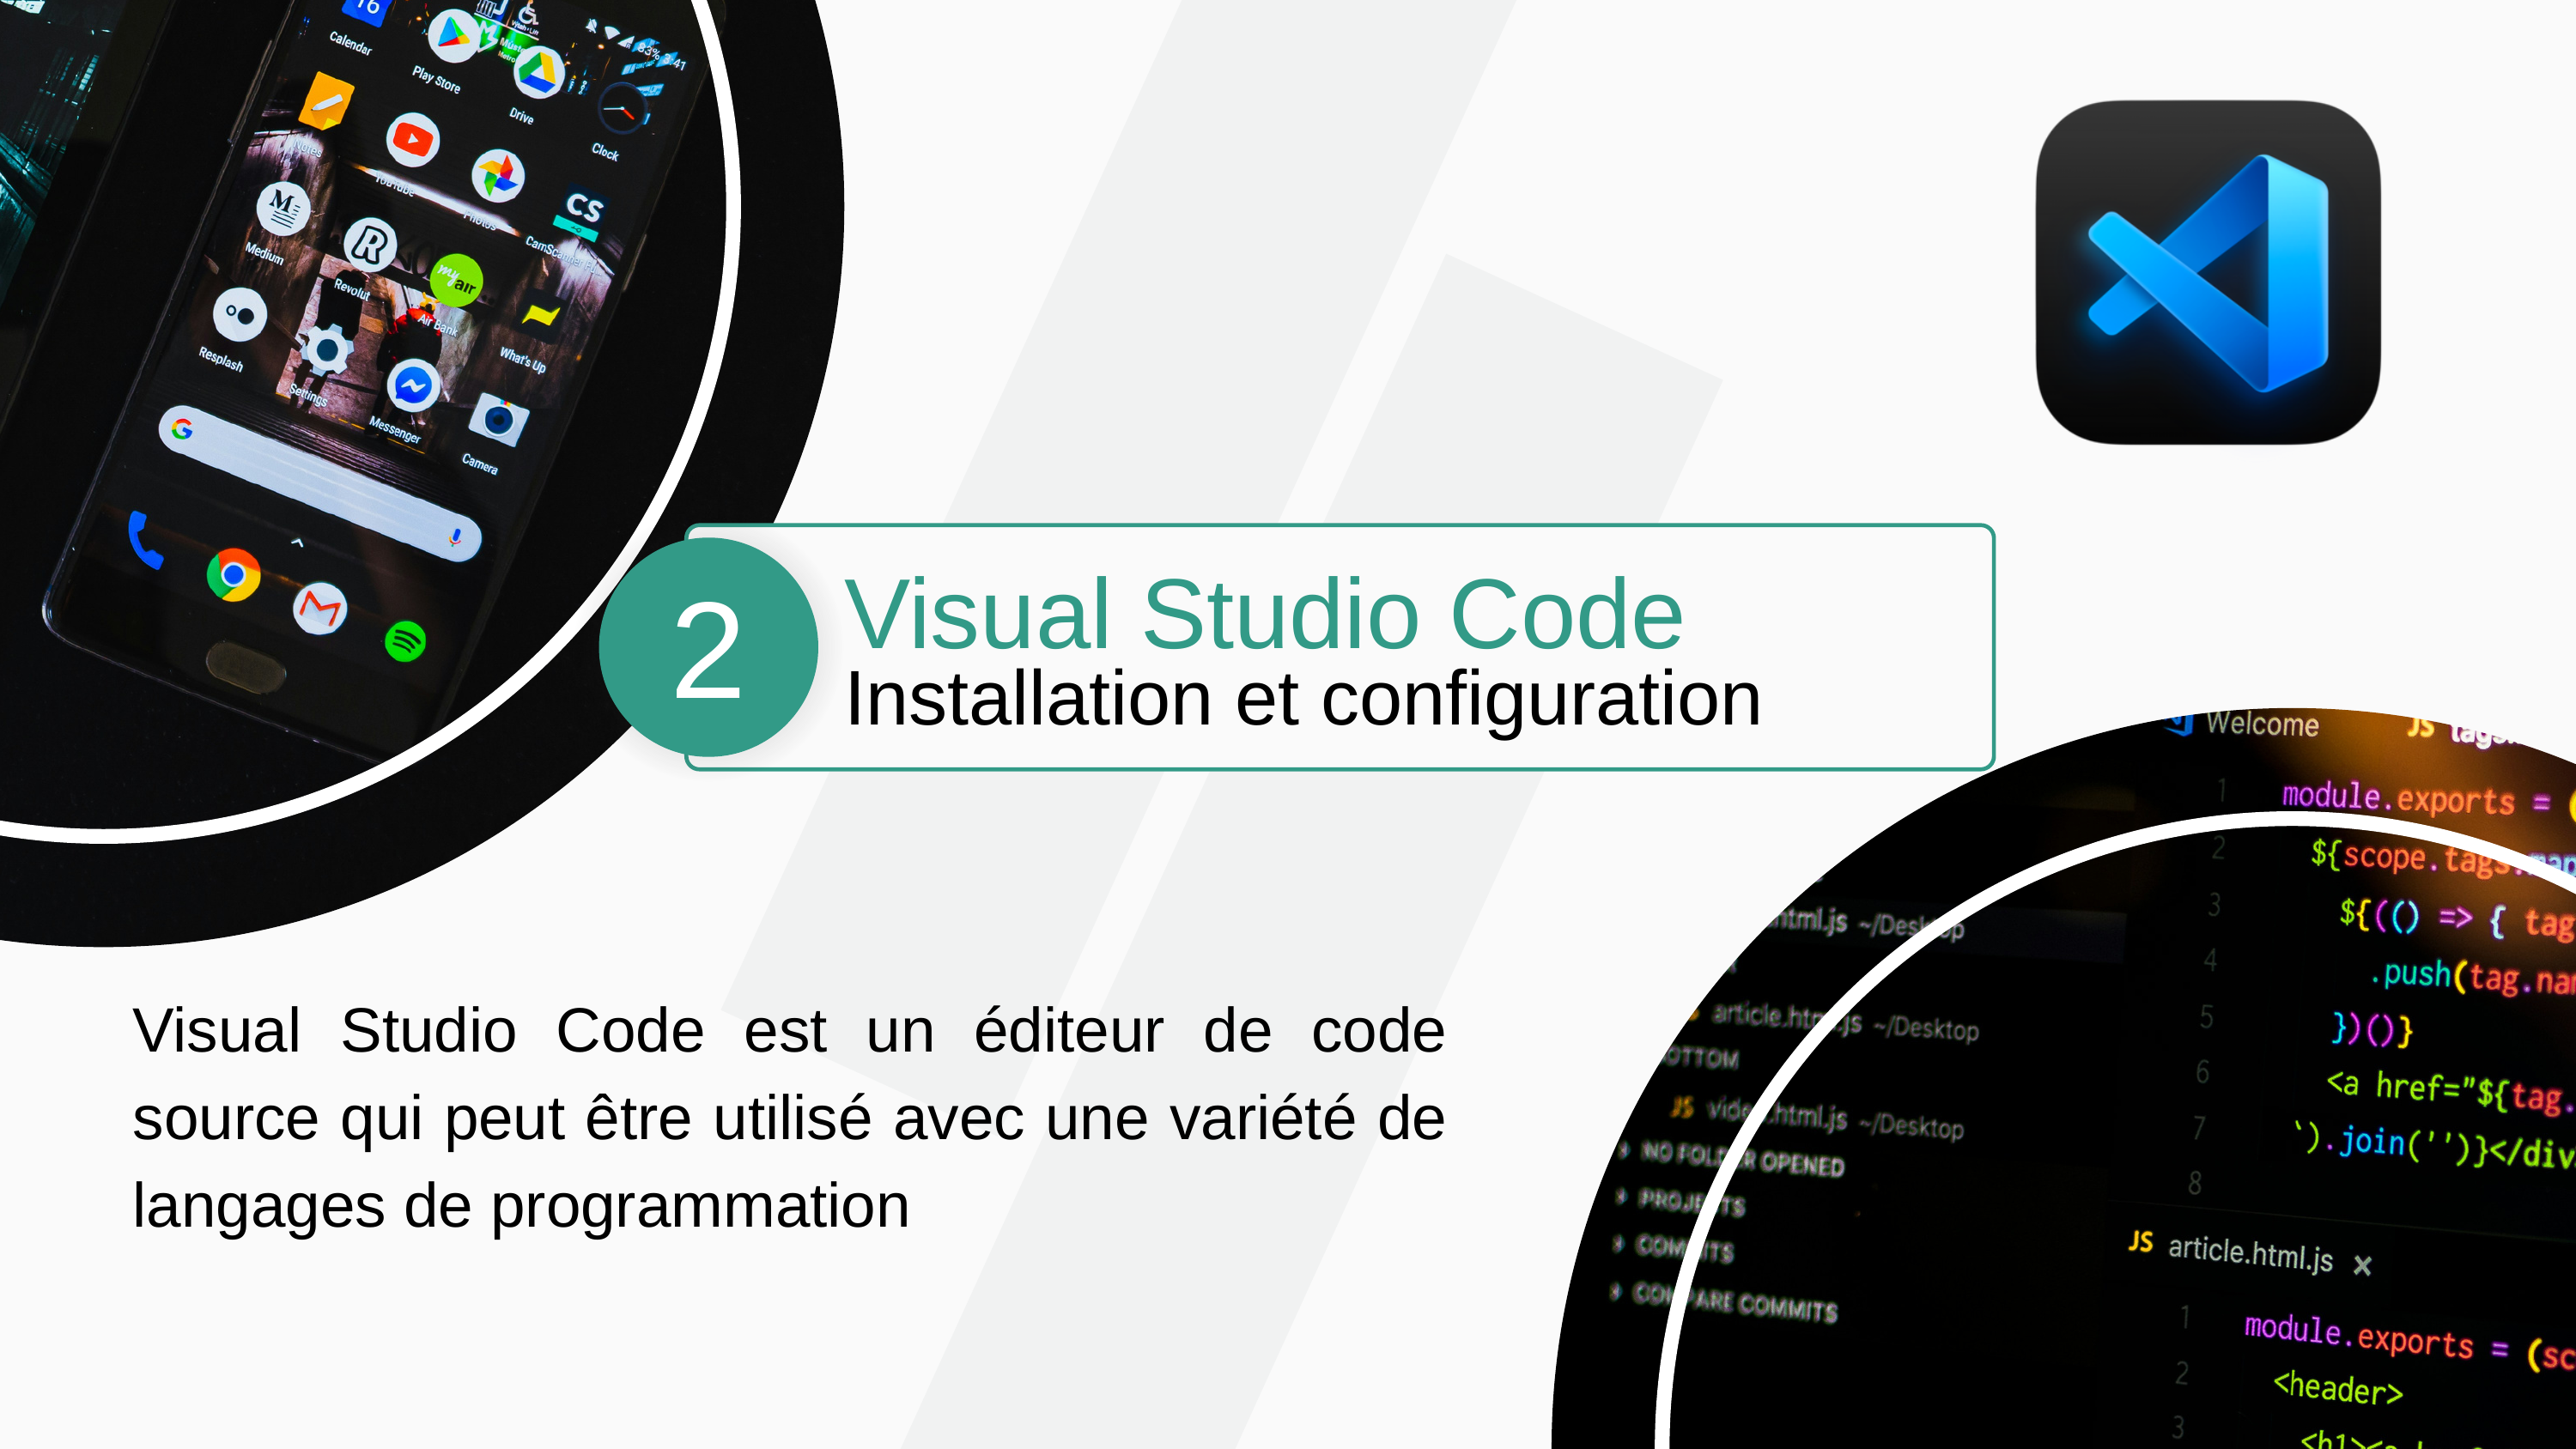

Visual Studio Code
2

Installation et configuration

Visual Studio Code est un éditeur de code source qui peut être utilisé avec une variété de langages de programmation